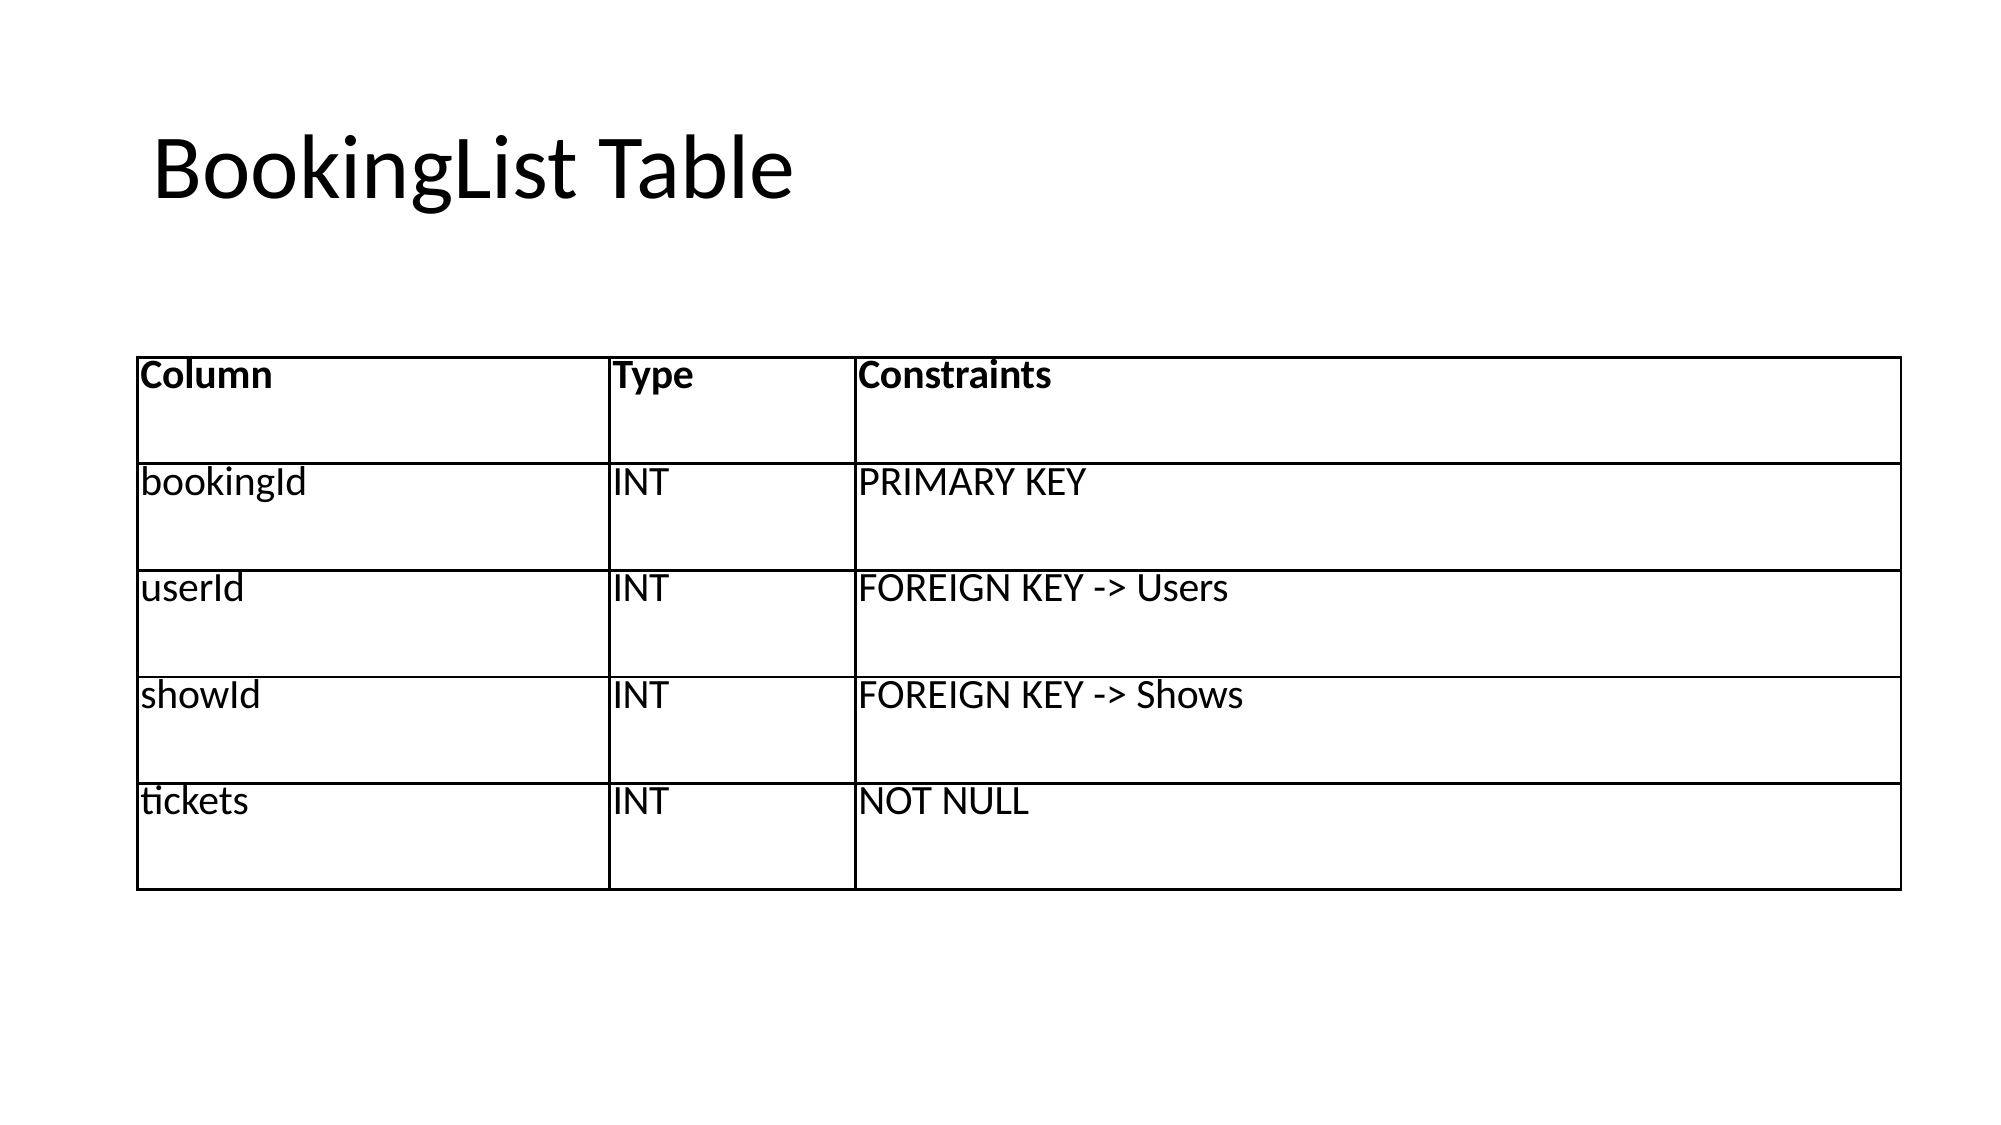

# BookingList Table
| Column | Type | Constraints |
| --- | --- | --- |
| bookingId | INT | PRIMARY KEY |
| userId | INT | FOREIGN KEY -> Users |
| showId | INT | FOREIGN KEY -> Shows |
| tickets | INT | NOT NULL |